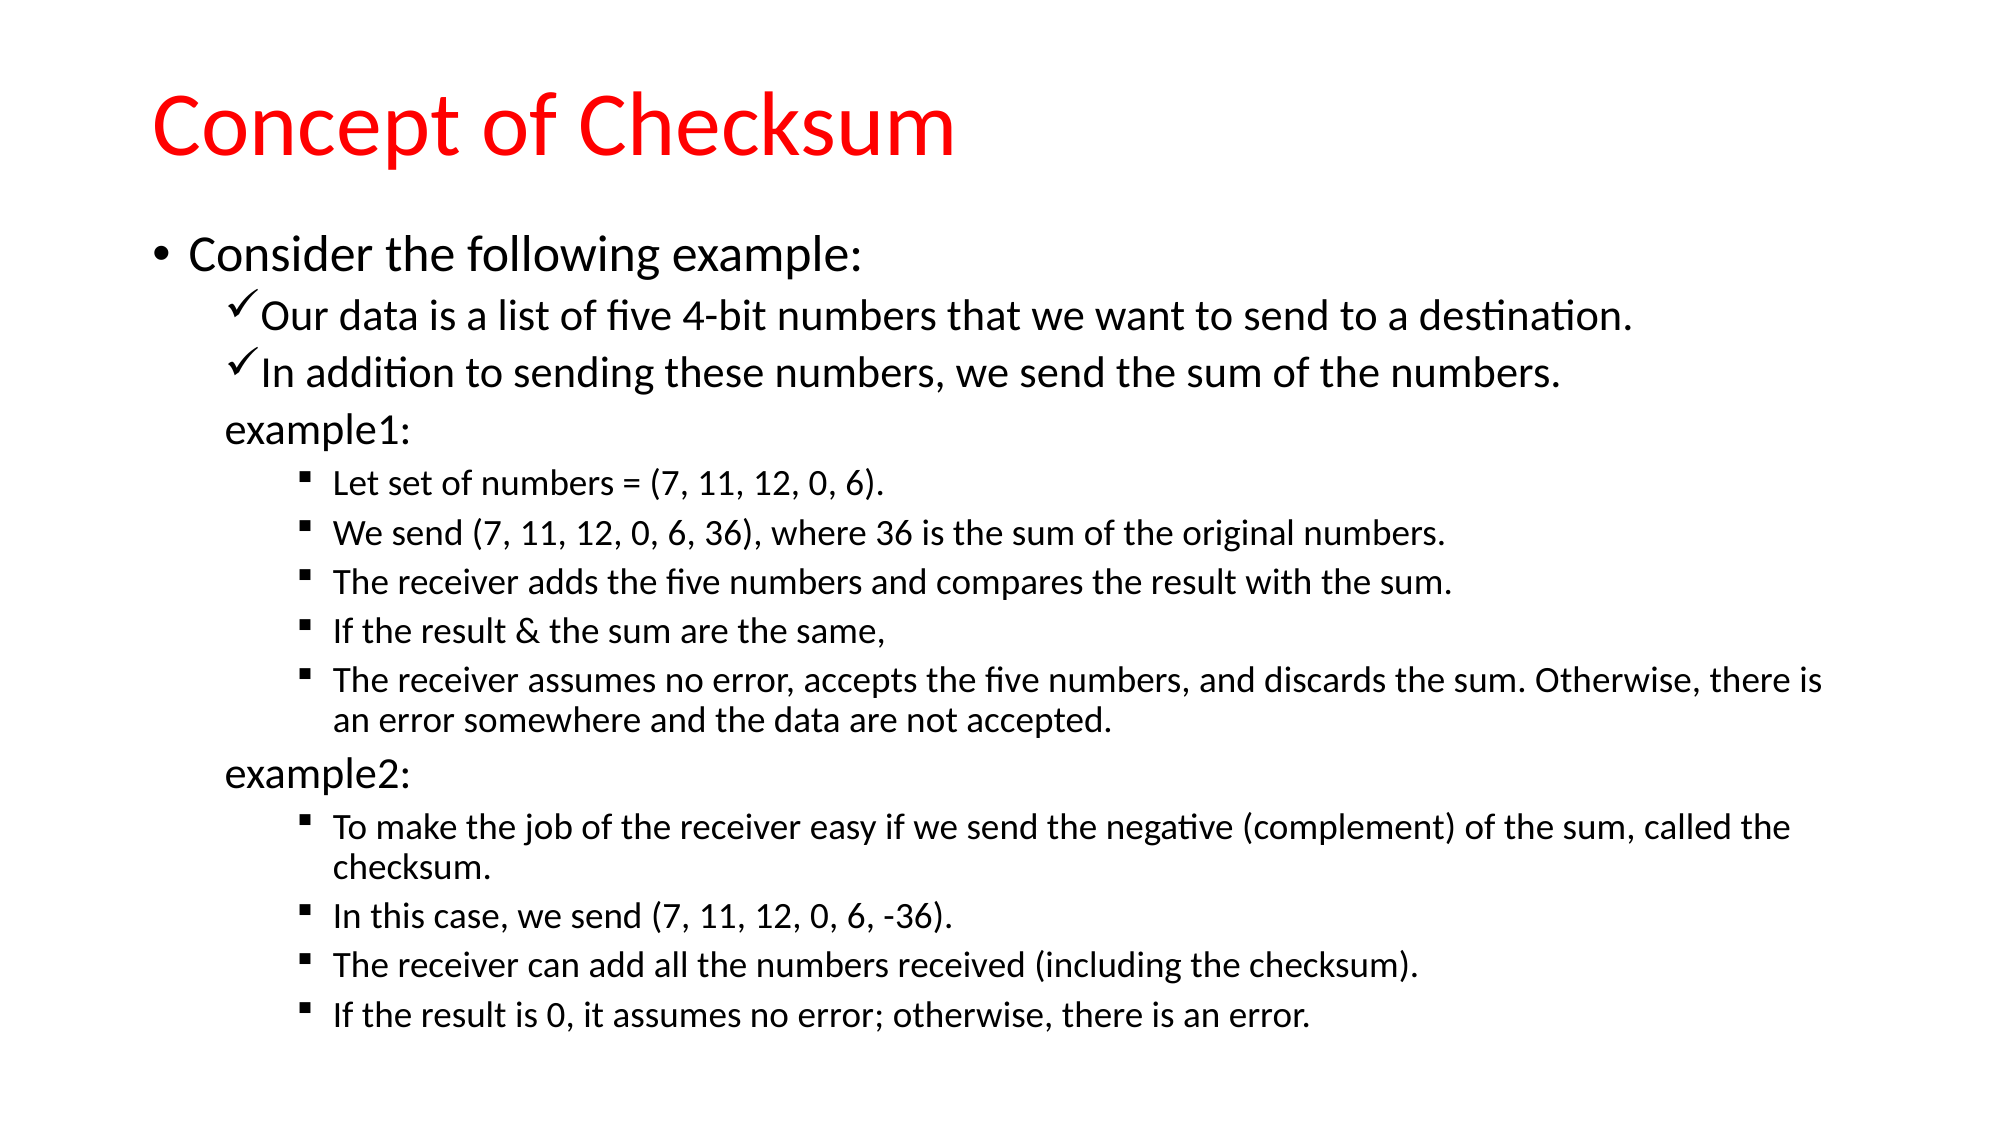

# Concept of Checksum
Consider the following example:
Our data is a list of five 4-bit numbers that we want to send to a destination.
In addition to sending these numbers, we send the sum of the numbers.
example1:
Let set of numbers = (7, 11, 12, 0, 6).
We send (7, 11, 12, 0, 6, 36), where 36 is the sum of the original numbers.
The receiver adds the five numbers and compares the result with the sum.
If the result & the sum are the same,
The receiver assumes no error, accepts the five numbers, and discards the sum. Otherwise, there is an error somewhere and the data are not accepted.
example2:
To make the job of the receiver easy if we send the negative (complement) of the sum, called the checksum.
In this case, we send (7, 11, 12, 0, 6, -36).
The receiver can add all the numbers received (including the checksum).
If the result is 0, it assumes no error; otherwise, there is an error.